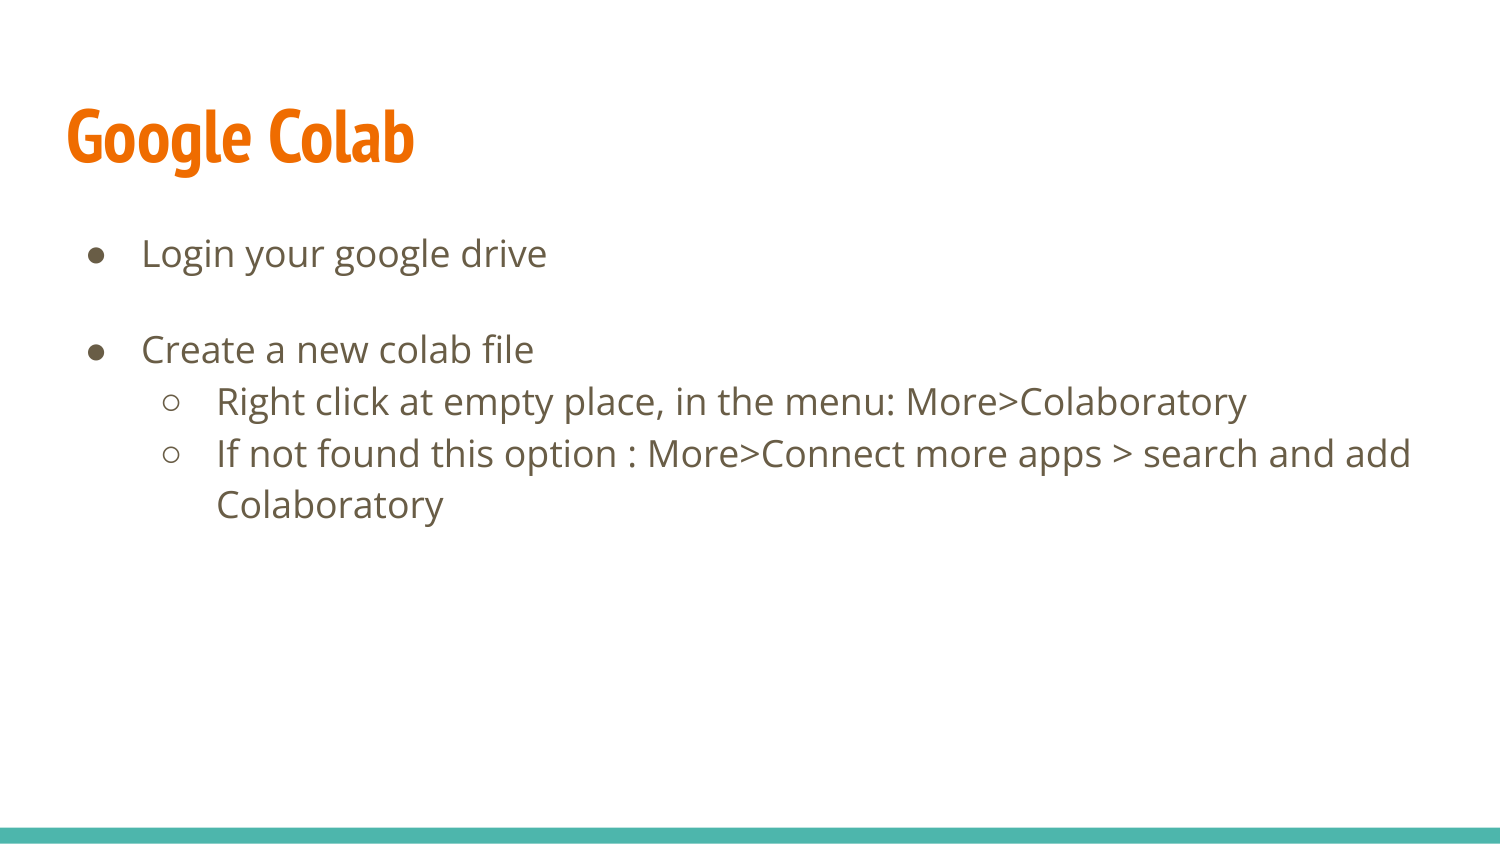

# Google Colab
Login your google drive
Create a new colab file
Right click at empty place, in the menu: More>Colaboratory
If not found this option : More>Connect more apps > search and add Colaboratory